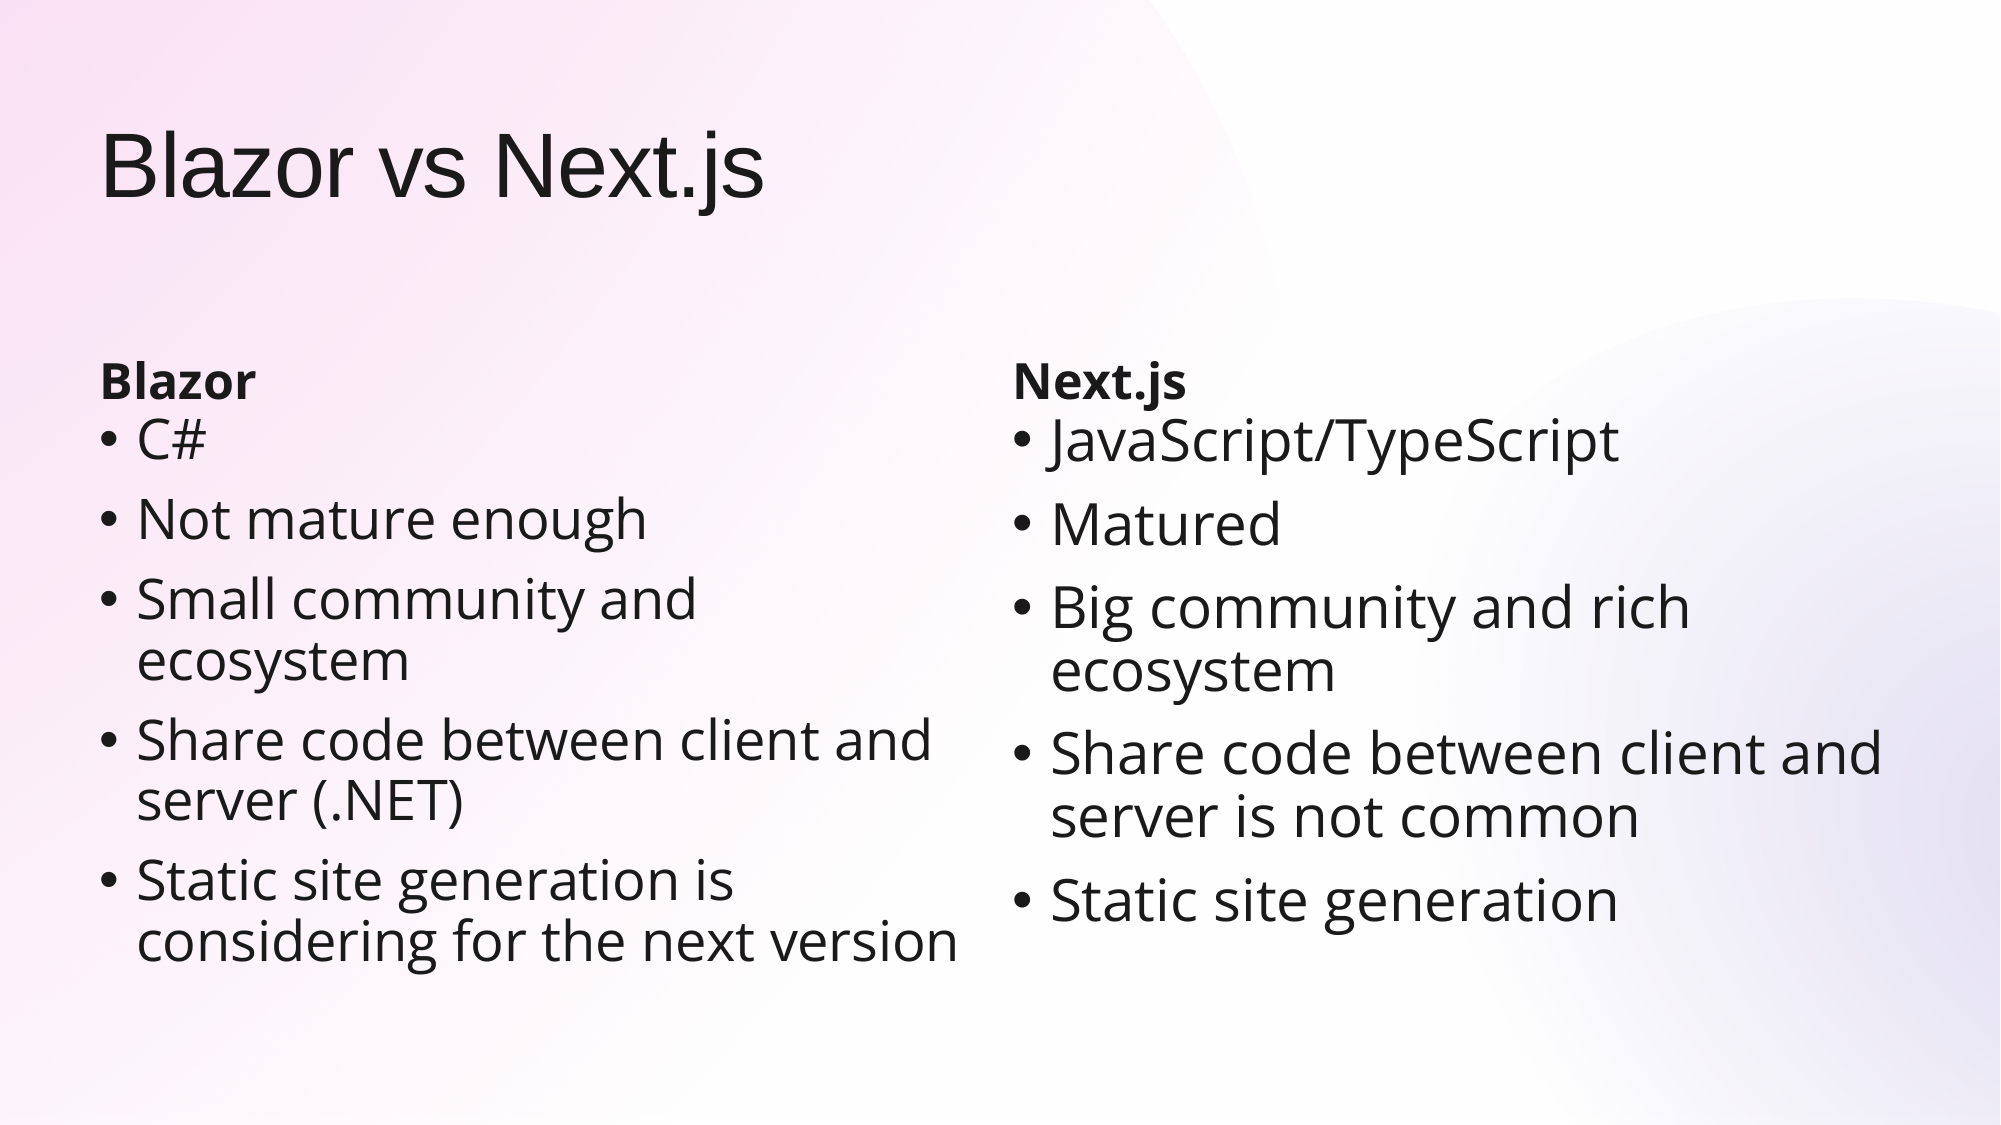

# Blazor vs Next.js
Blazor
Next.js
C#
Not mature enough
Small community and ecosystem
Share code between client and server (.NET)
Static site generation is considering for the next version
JavaScript/TypeScript
Matured
Big community and rich ecosystem
Share code between client and server is not common
Static site generation